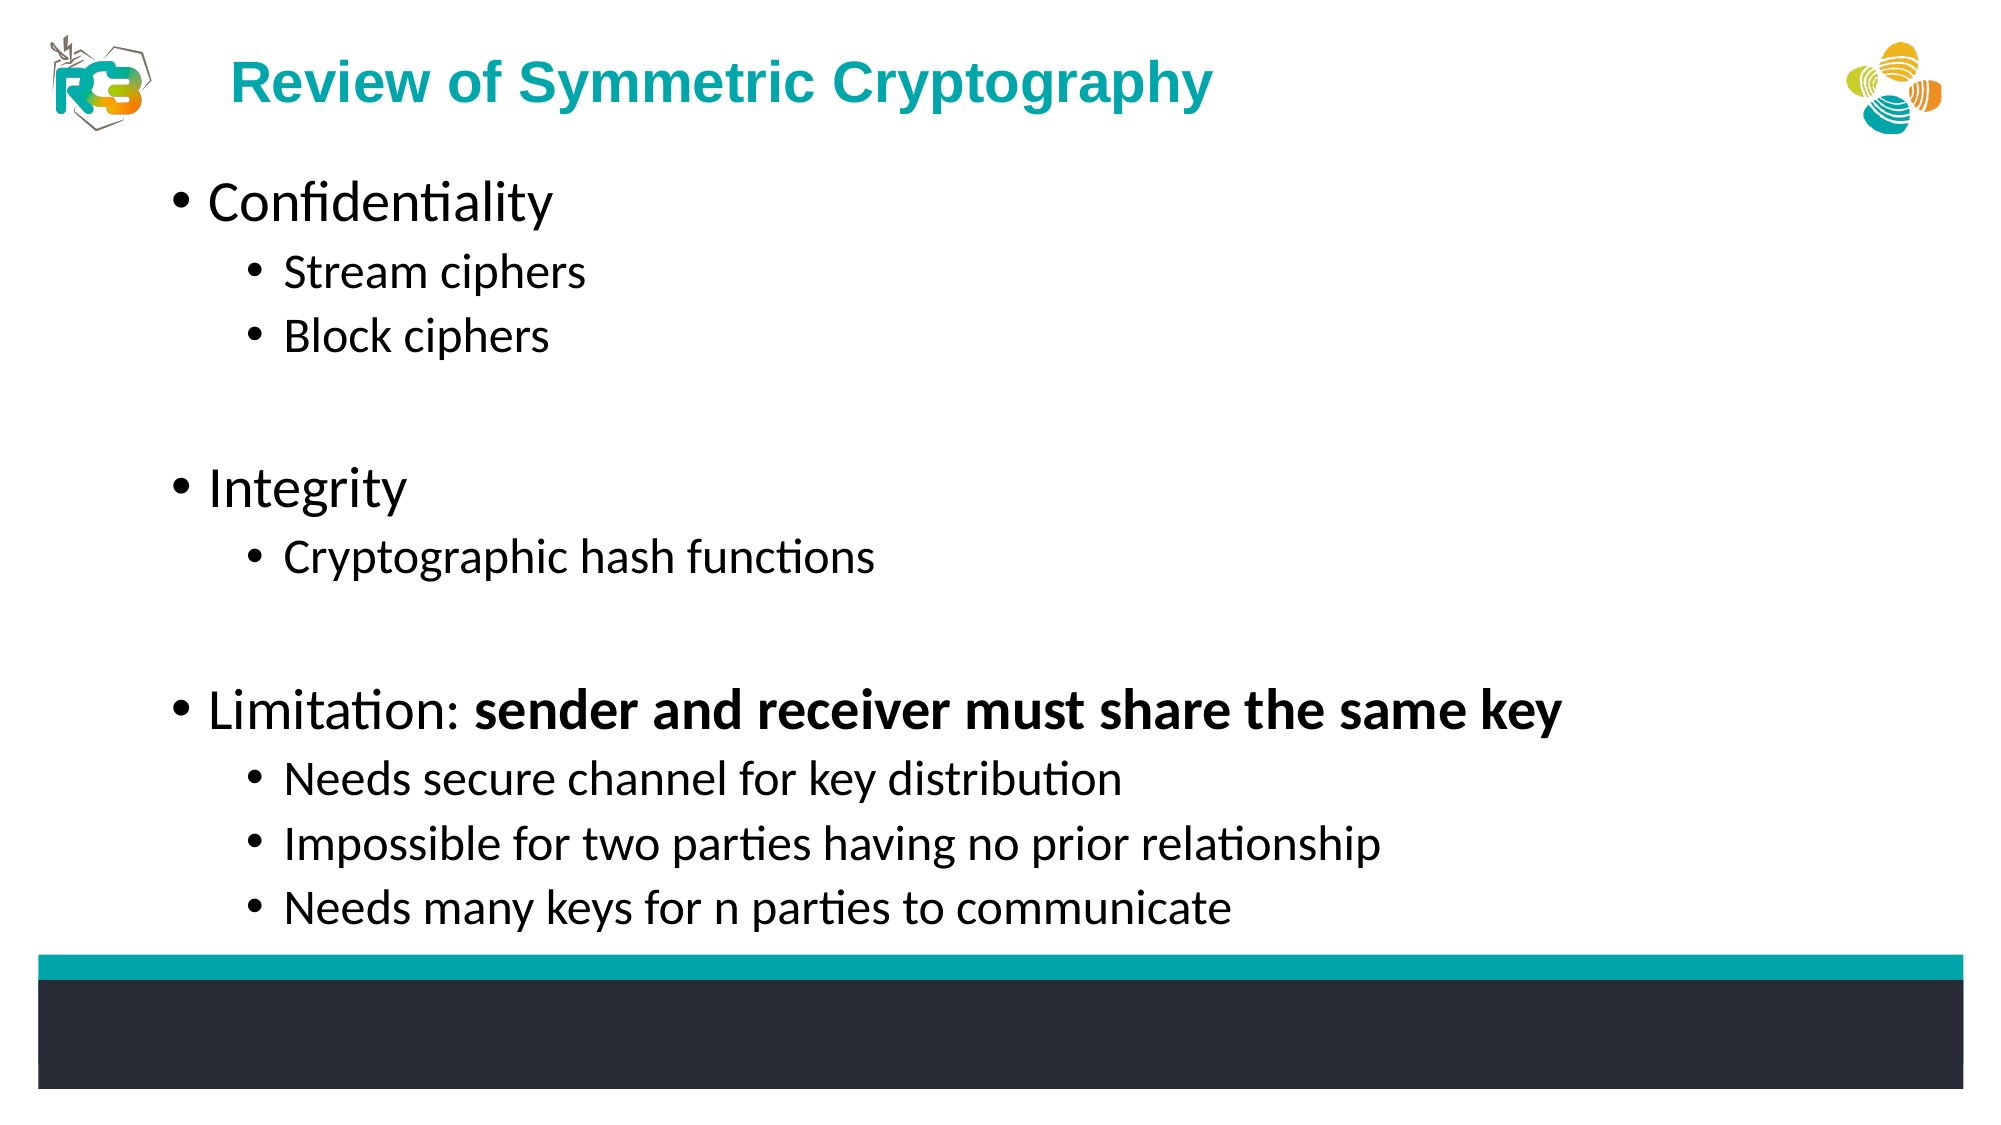

Review of Symmetric Cryptography
Confidentiality
Stream ciphers
Block ciphers

Integrity
Cryptographic hash functions

Limitation: sender and receiver must share the same key
Needs secure channel for key distribution
Impossible for two parties having no prior relationship
Needs many keys for n parties to communicate